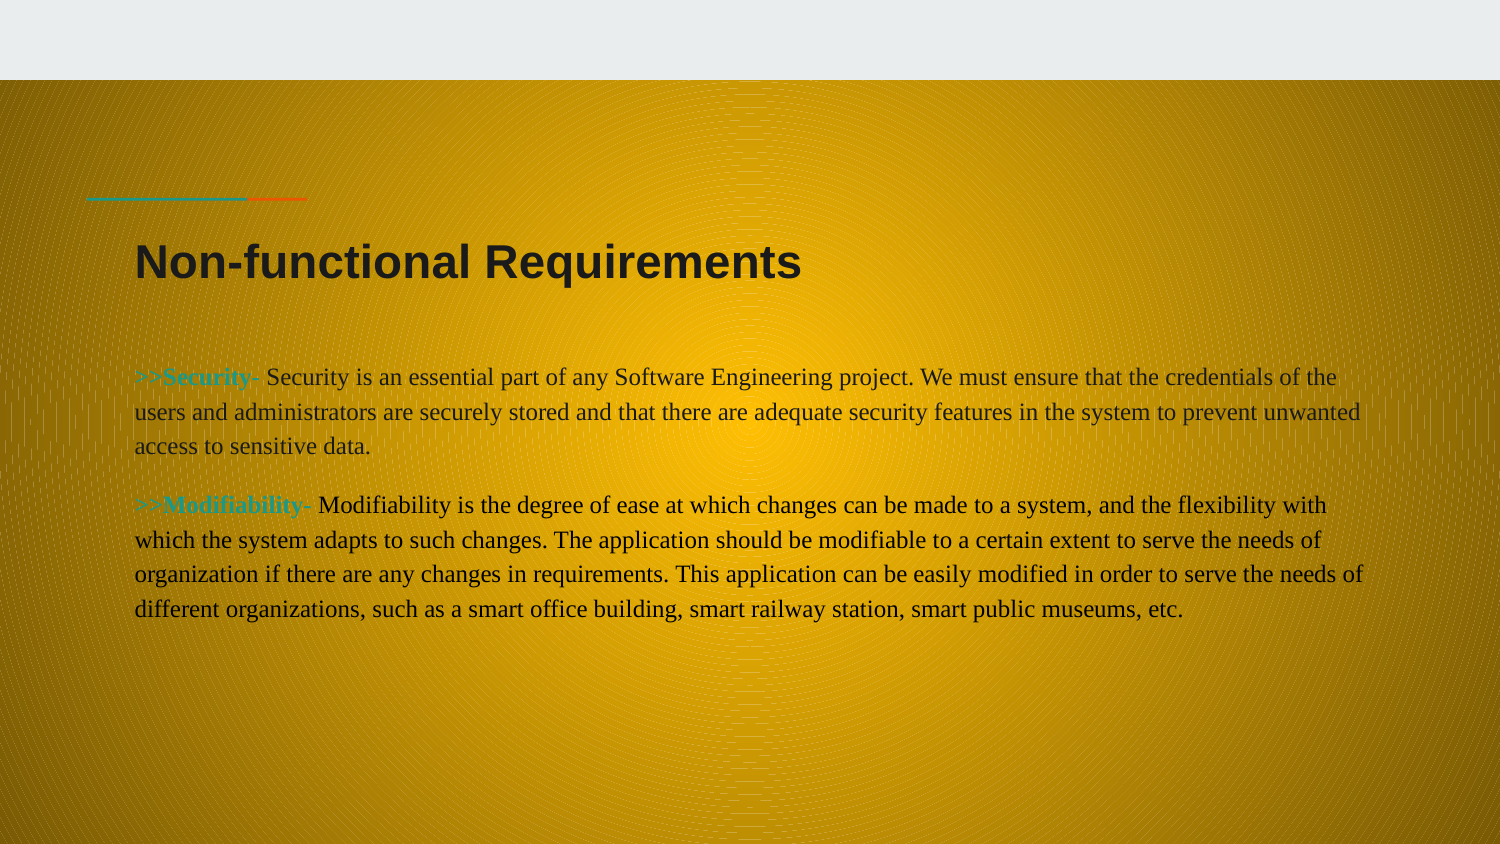

# Non-functional Requirements
>>Security- Security is an essential part of any Software Engineering project. We must ensure that the credentials of the users and administrators are securely stored and that there are adequate security features in the system to prevent unwanted access to sensitive data.
>>Modifiability- Modifiability is the degree of ease at which changes can be made to a system, and the flexibility with which the system adapts to such changes. The application should be modifiable to a certain extent to serve the needs of organization if there are any changes in requirements. This application can be easily modified in order to serve the needs of different organizations, such as a smart office building, smart railway station, smart public museums, etc.